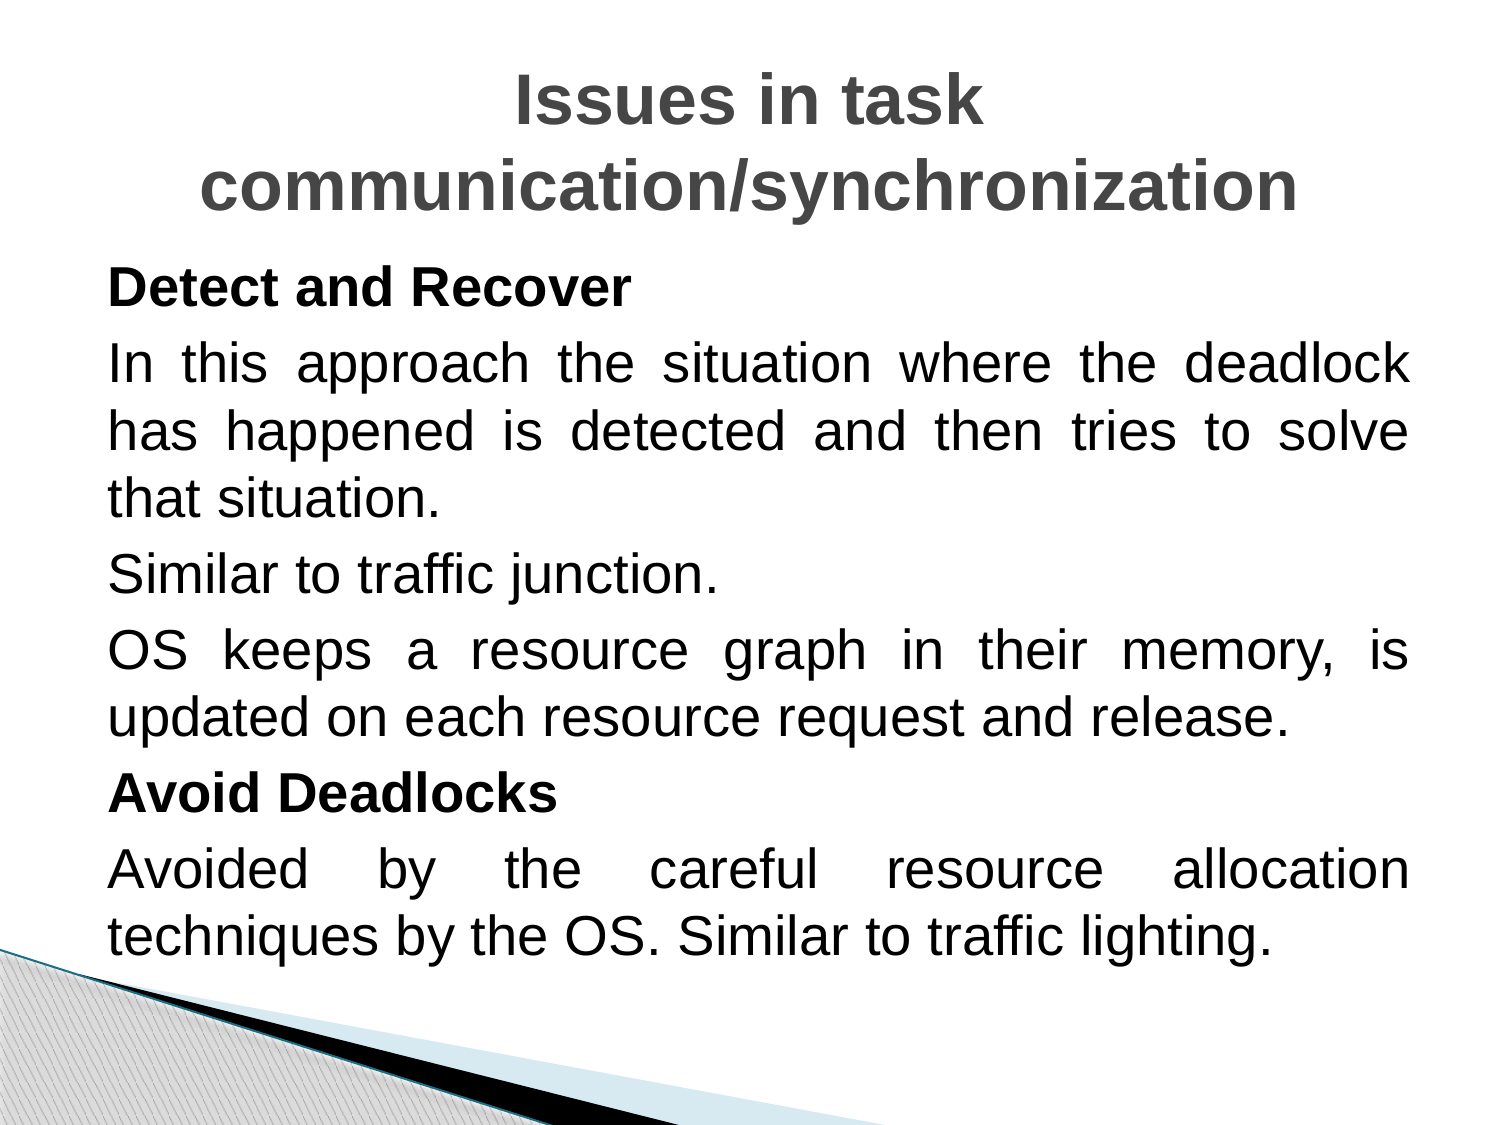

# Issues in task communication/synchronization
Detect and Recover
In this approach the situation where the deadlock has happened is detected and then tries to solve that situation.
Similar to traffic junction.
OS keeps a resource graph in their memory, is updated on each resource request and release.
Avoid Deadlocks
Avoided by the careful resource allocation techniques by the OS. Similar to traffic lighting.